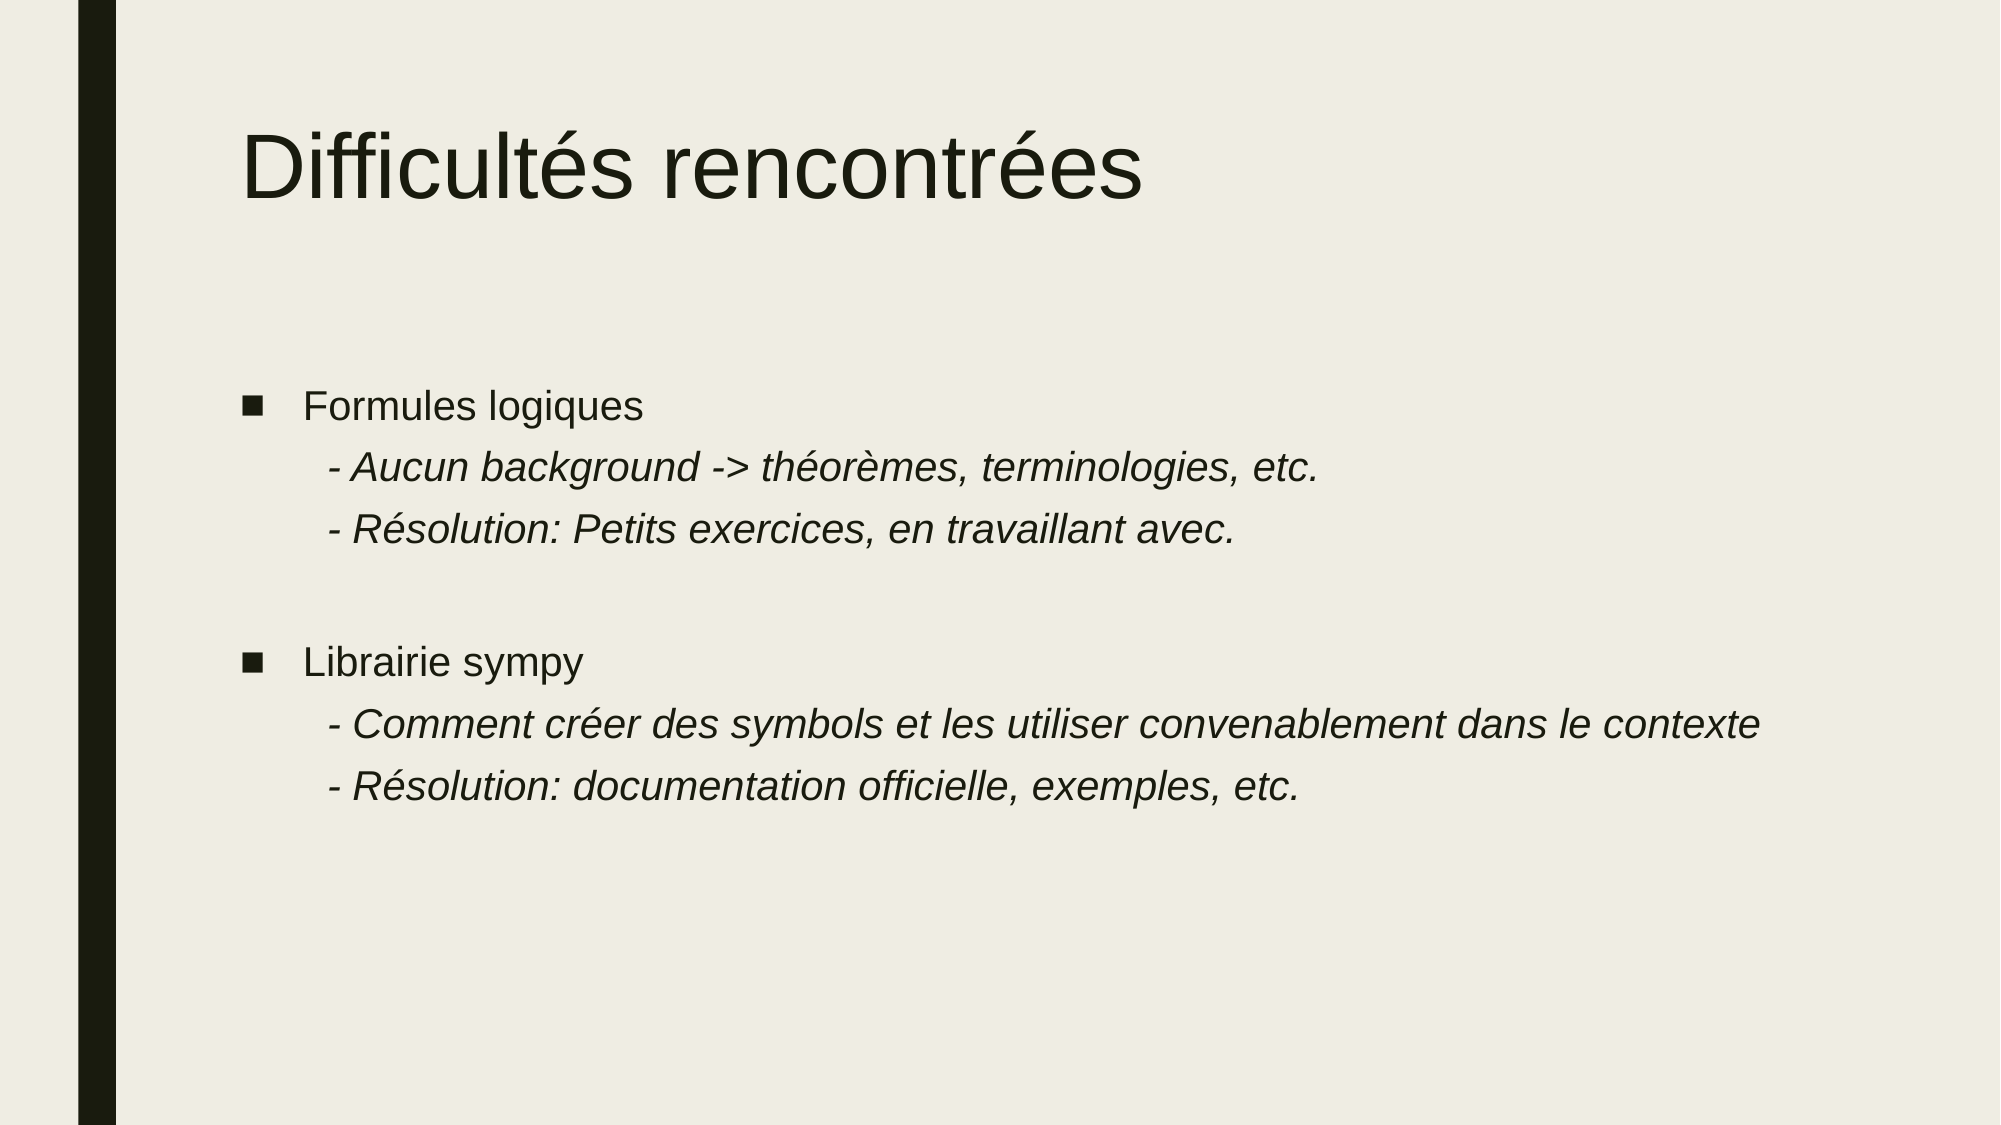

# Difficultés rencontrées
Formules logiques
- Aucun background -> théorèmes, terminologies, etc.
- Résolution: Petits exercices, en travaillant avec.

Librairie sympy
- Comment créer des symbols et les utiliser convenablement dans le contexte
- Résolution: documentation officielle, exemples, etc.